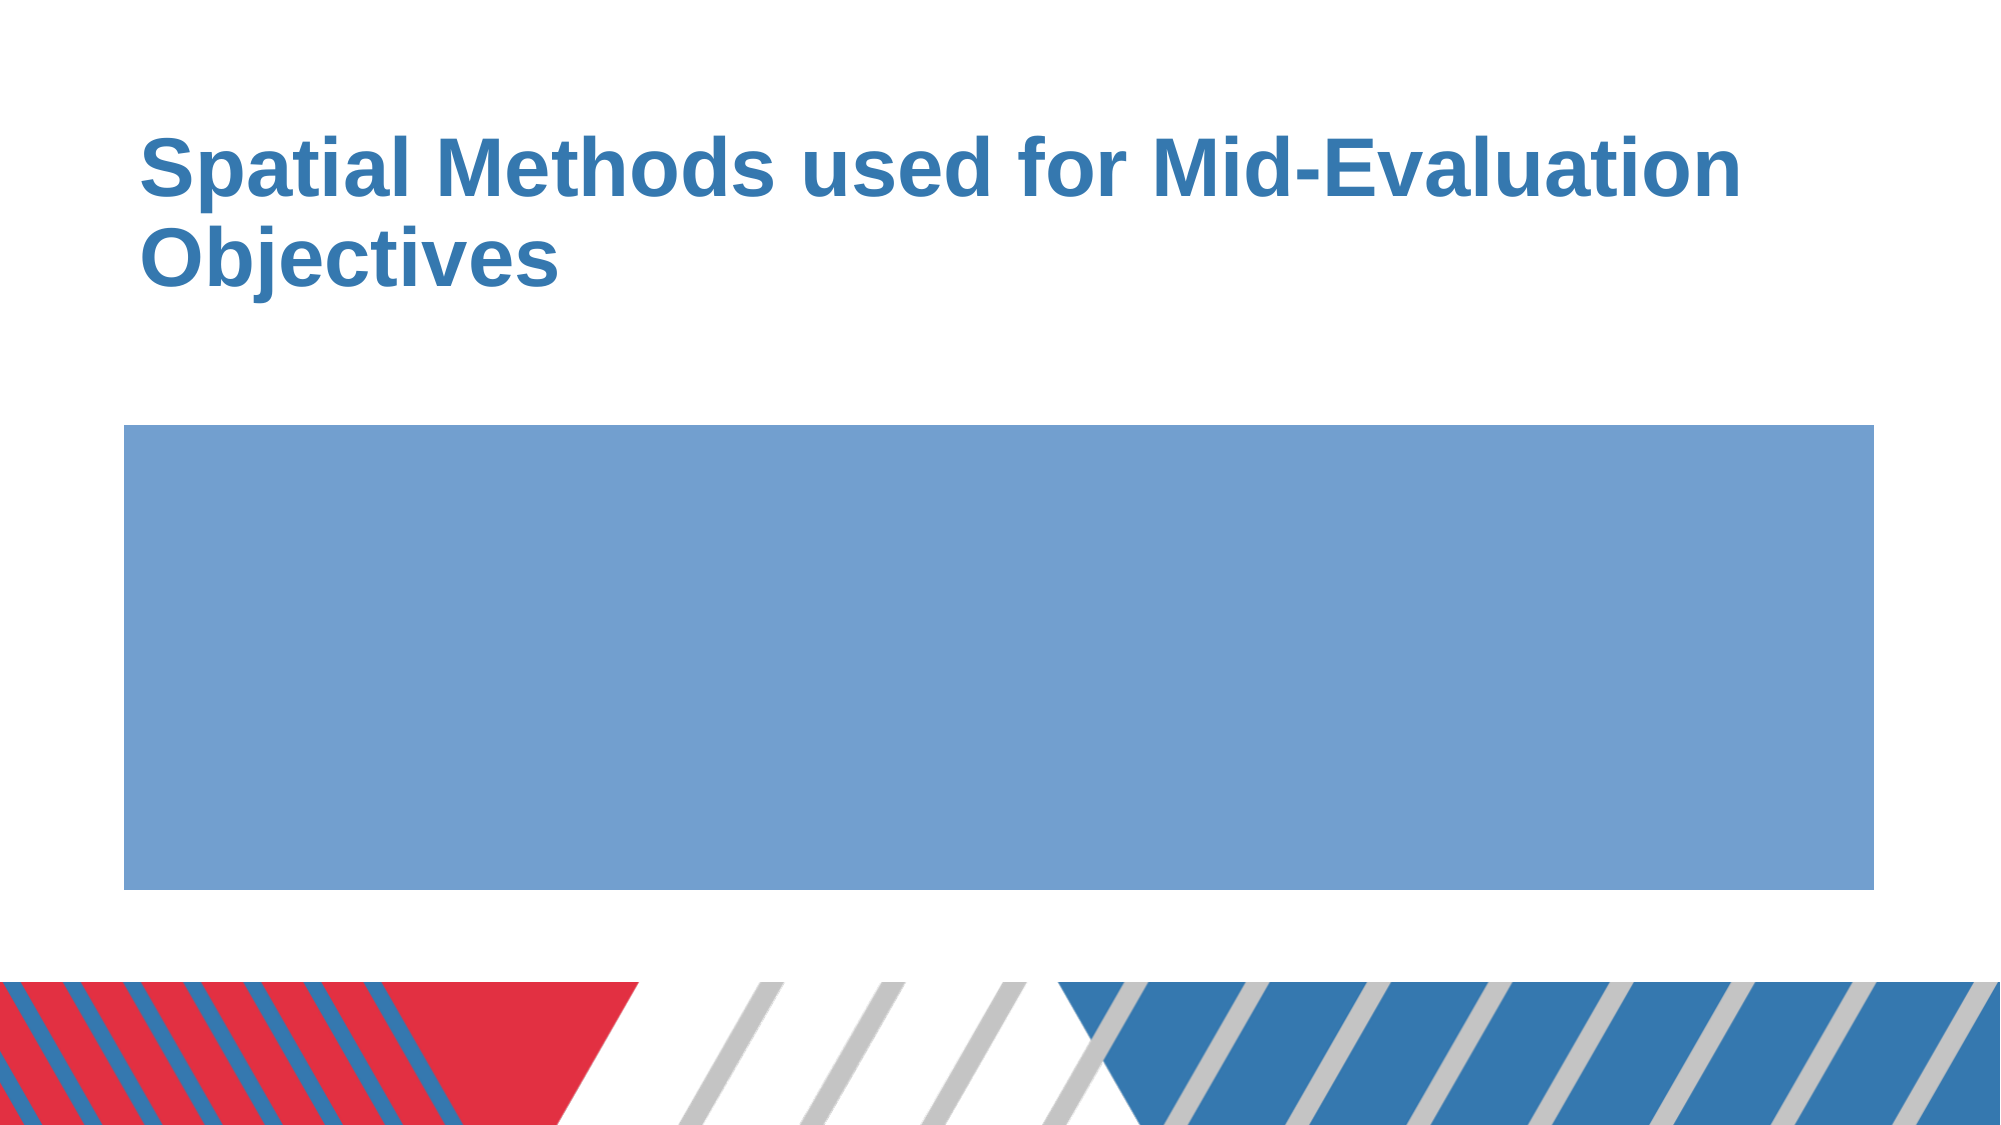

# Spatial Methods used for Mid-Evaluation Objectives
Raster Reprojection
Georeferencing
Cost Surface Analysis - Cumulative Cost Mapping
Cost Surface Analysis - Movement Direction Mapping
Spatial Extent Definition
Least-Cost Path Analysis